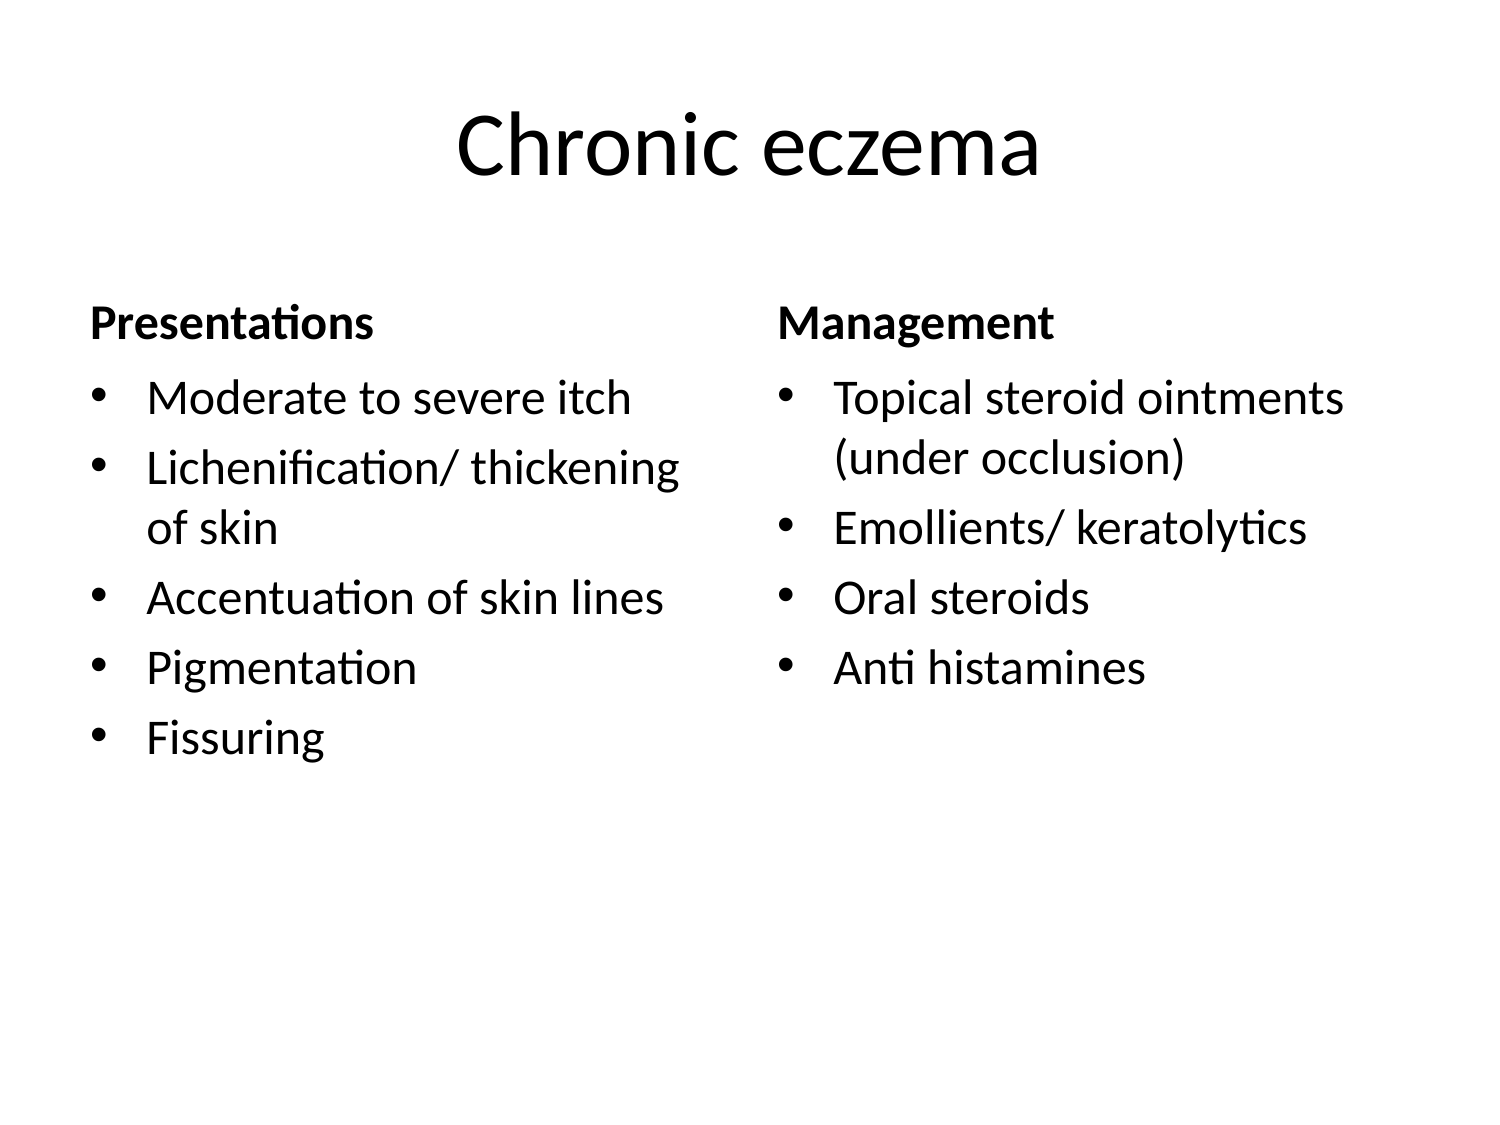

# Chronic eczema
Presentations
Management
Moderate to severe itch
Lichenification/ thickening of skin
Accentuation of skin lines
Pigmentation
Fissuring
Topical steroid ointments (under occlusion)
Emollients/ keratolytics
Oral steroids
Anti histamines